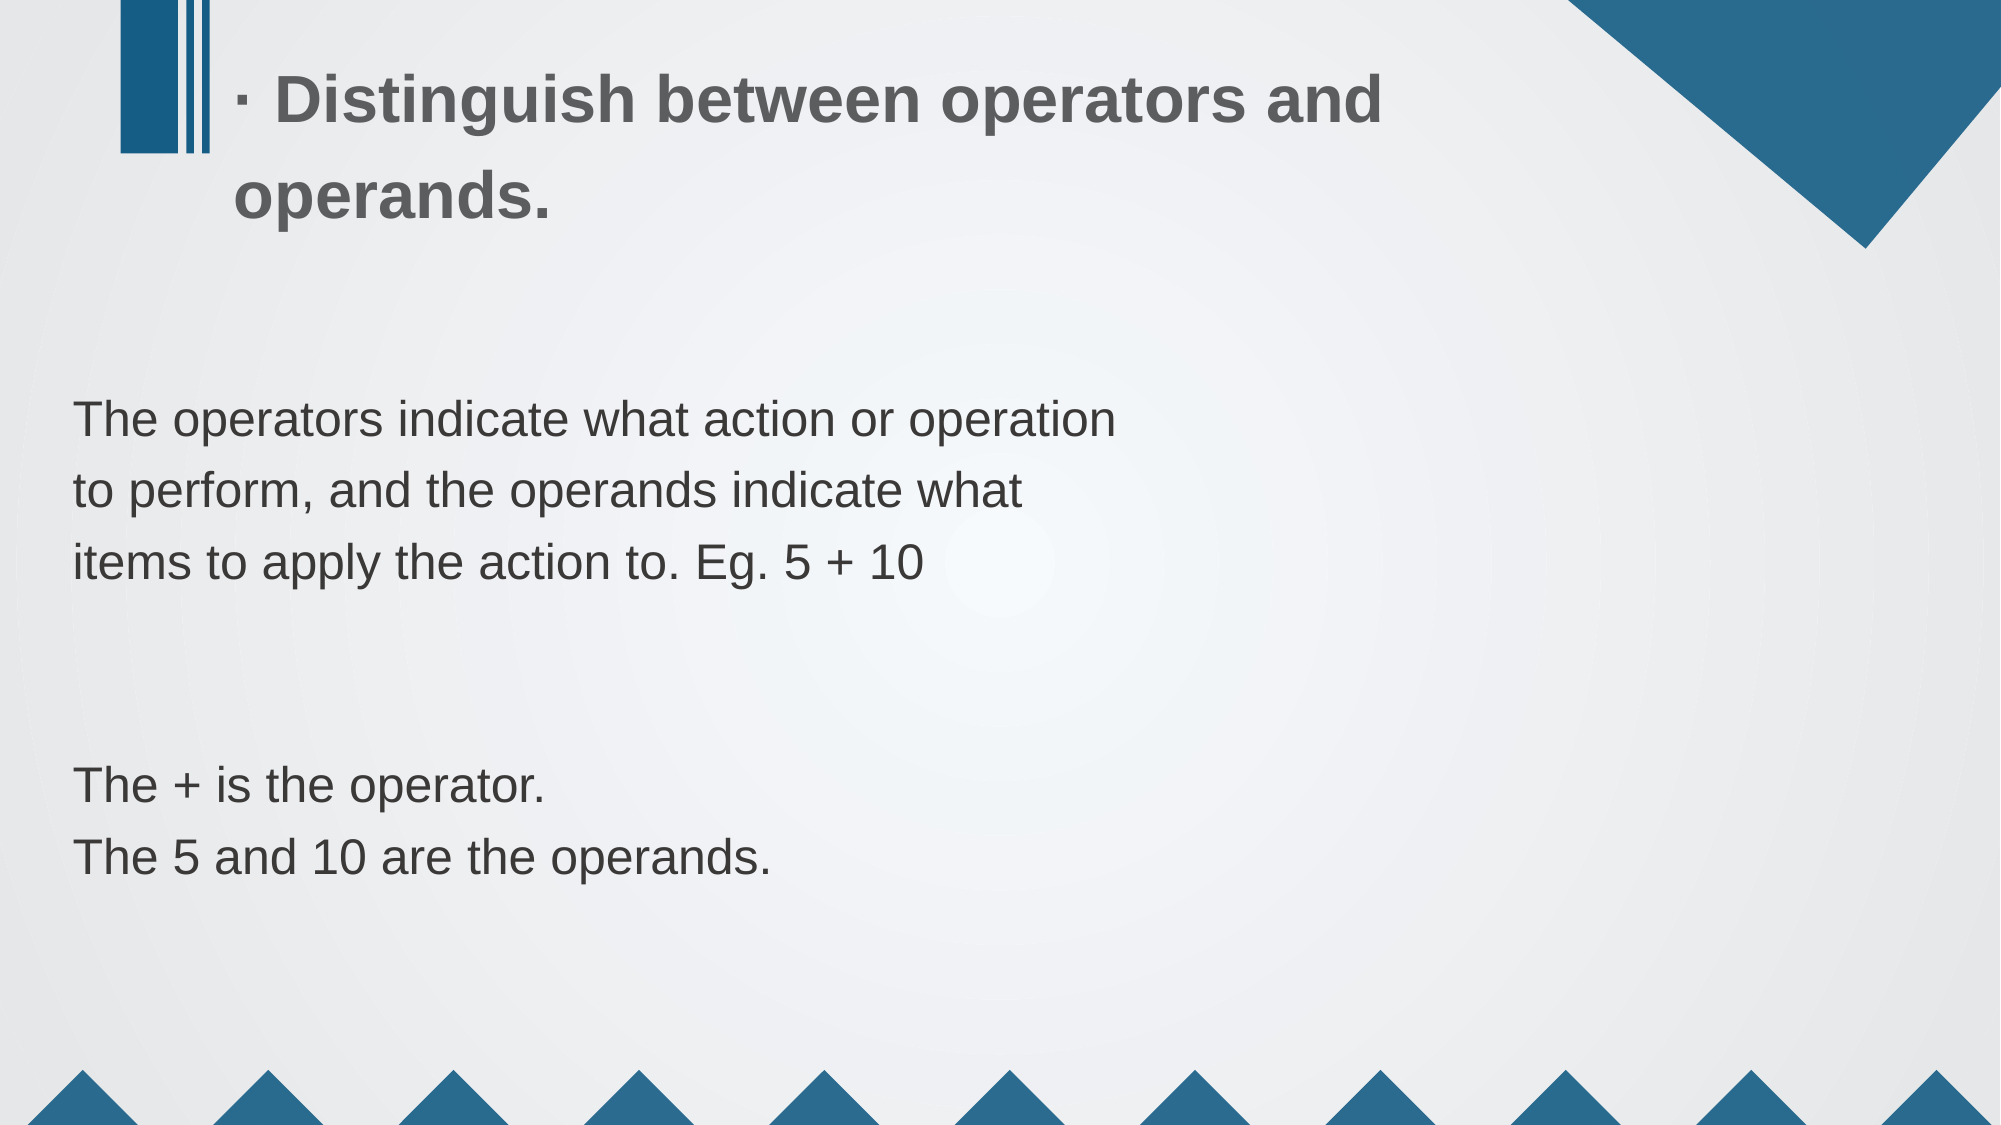

· Distinguish between operators and operands.

The operators indicate what action or operation to perform, and the operands indicate what items to apply the action to. Eg. 5 + 10
The + is the operator.
The 5 and 10 are the operands.